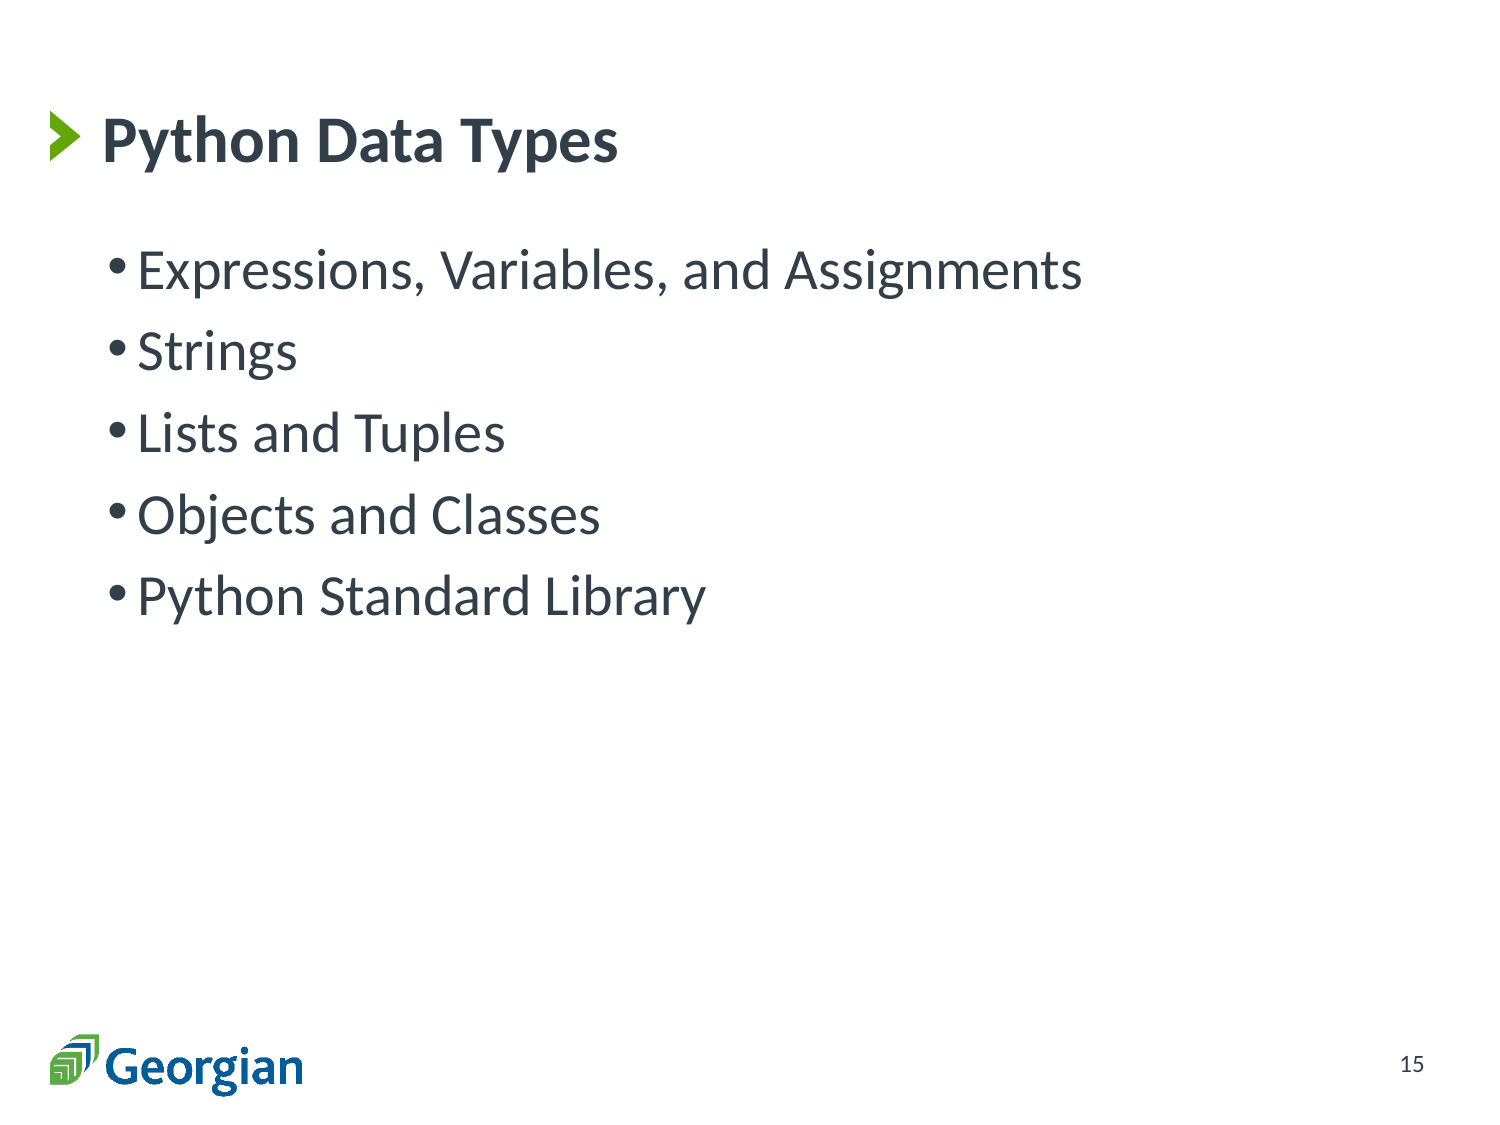

# Python Data Types
Expressions, Variables, and Assignments
Strings
Lists and Tuples
Objects and Classes
Python Standard Library